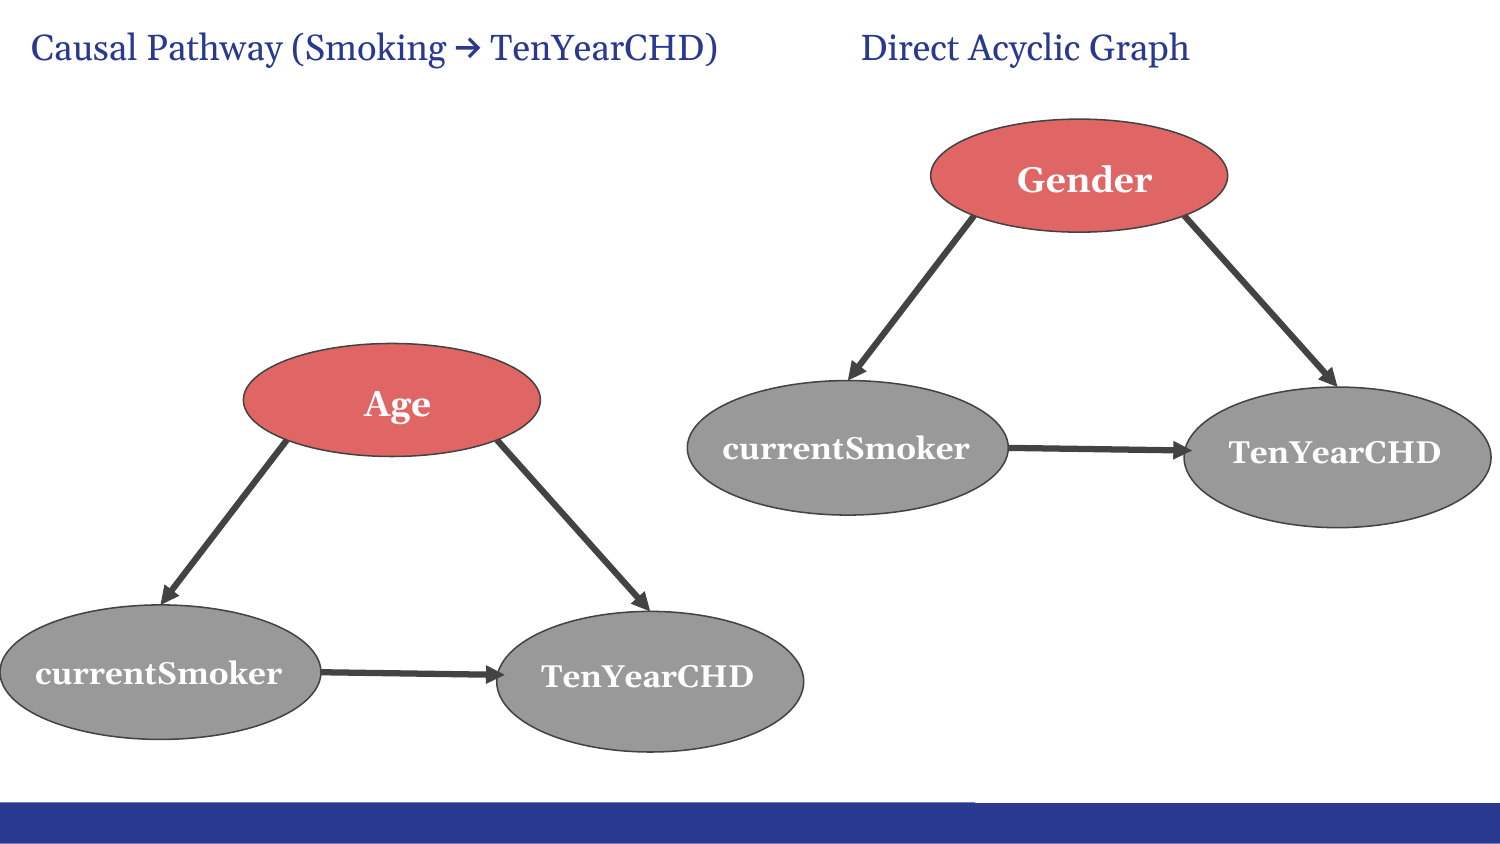

# Causal Pathway (Smoking → TenYearCHD)	 	Direct Acyclic Graph

Gender

Age

currentSmoker
TenYearCHD

currentSmoker
TenYearCHD
24